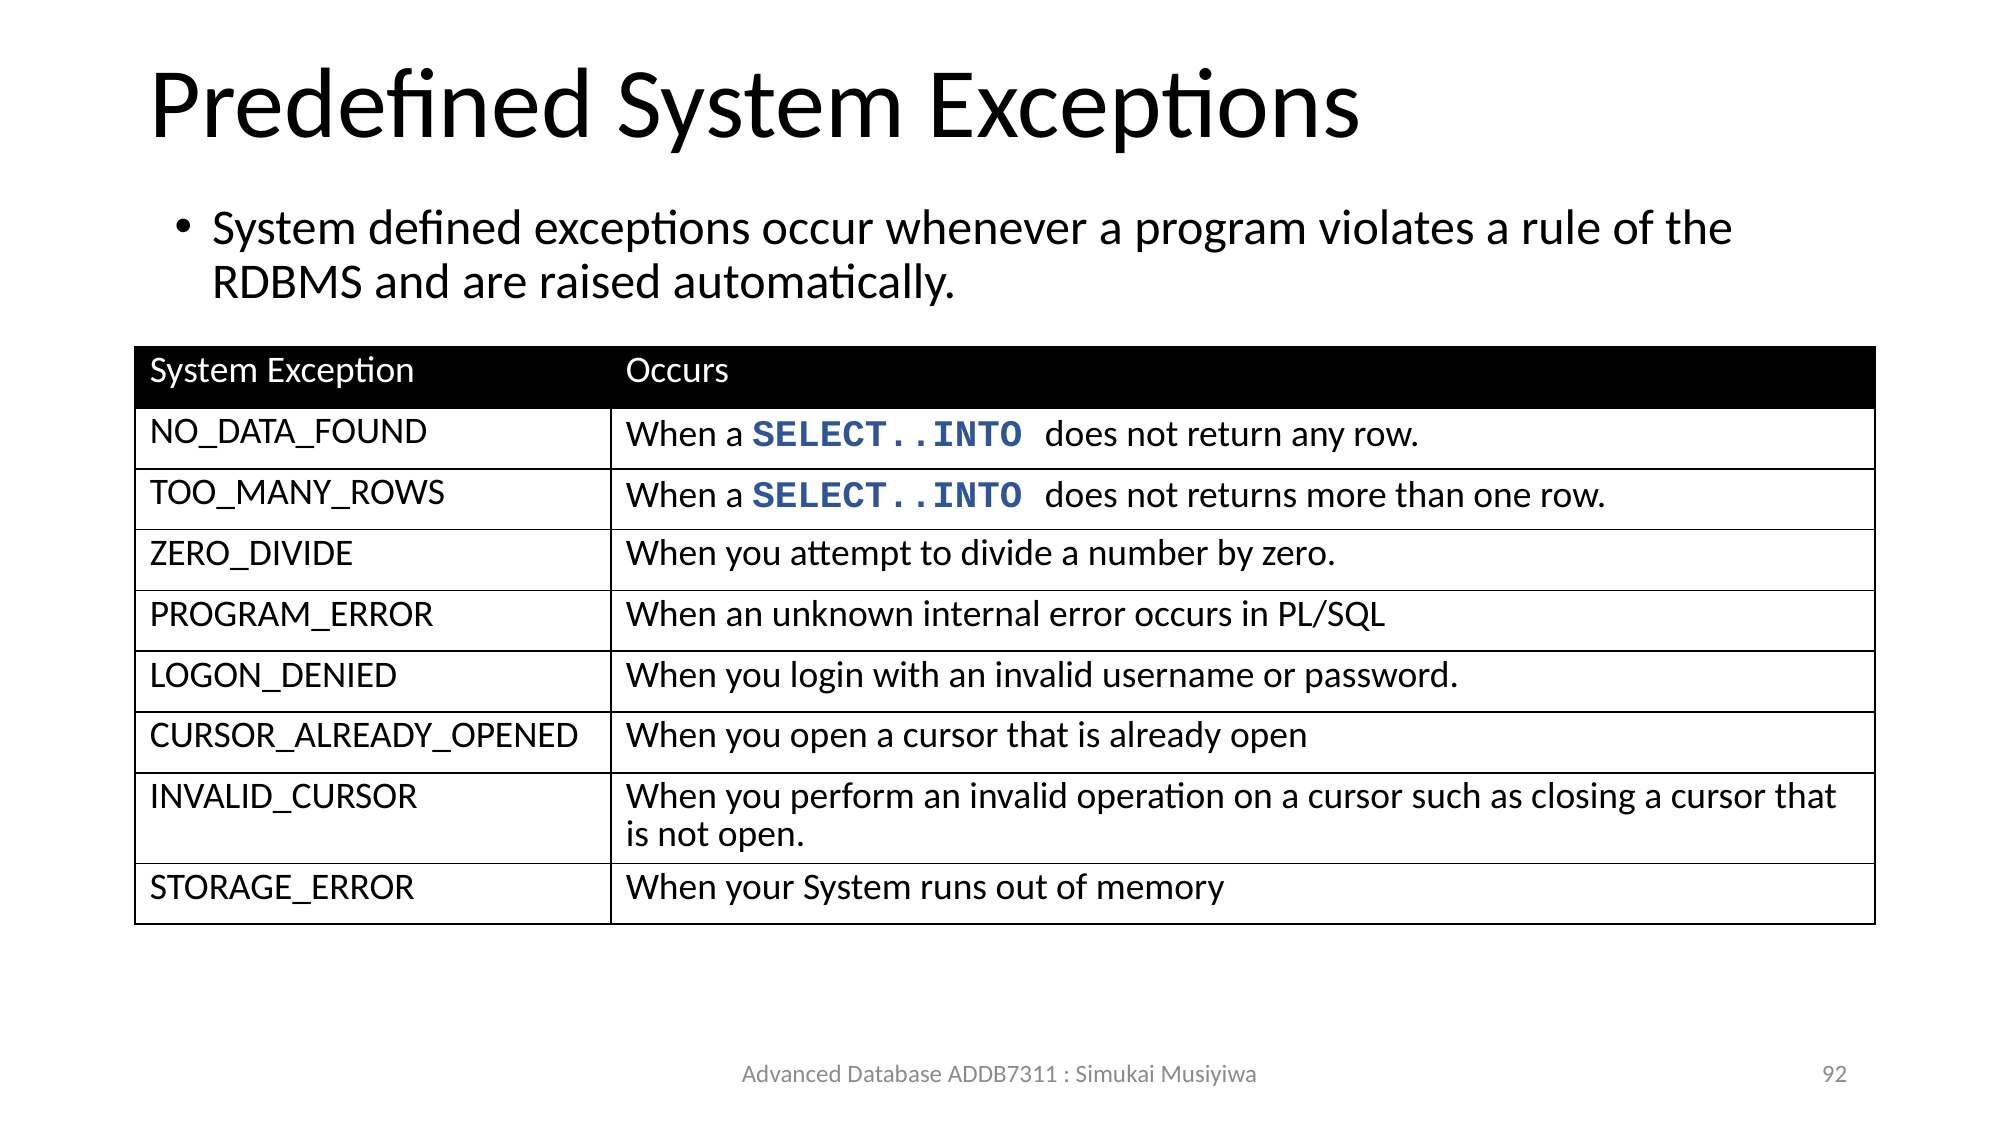

# Predefined System Exceptions
System defined exceptions occur whenever a program violates a rule of the RDBMS and are raised automatically.

| System Exception | Occurs |
| --- | --- |
| NO\_DATA\_FOUND | When a SELECT..INTO does not return any row. |
| TOO\_MANY\_ROWS | When a SELECT..INTO does not returns more than one row. |
| ZERO\_DIVIDE | When you attempt to divide a number by zero. |
| PROGRAM\_ERROR | When an unknown internal error occurs in PL/SQL |
| LOGON\_DENIED | When you login with an invalid username or password. |
| CURSOR\_ALREADY\_OPENED | When you open a cursor that is already open |
| INVALID\_CURSOR | When you perform an invalid operation on a cursor such as closing a cursor that is not open. |
| STORAGE\_ERROR | When your System runs out of memory |
Advanced Database ADDB7311 : Simukai Musiyiwa
92